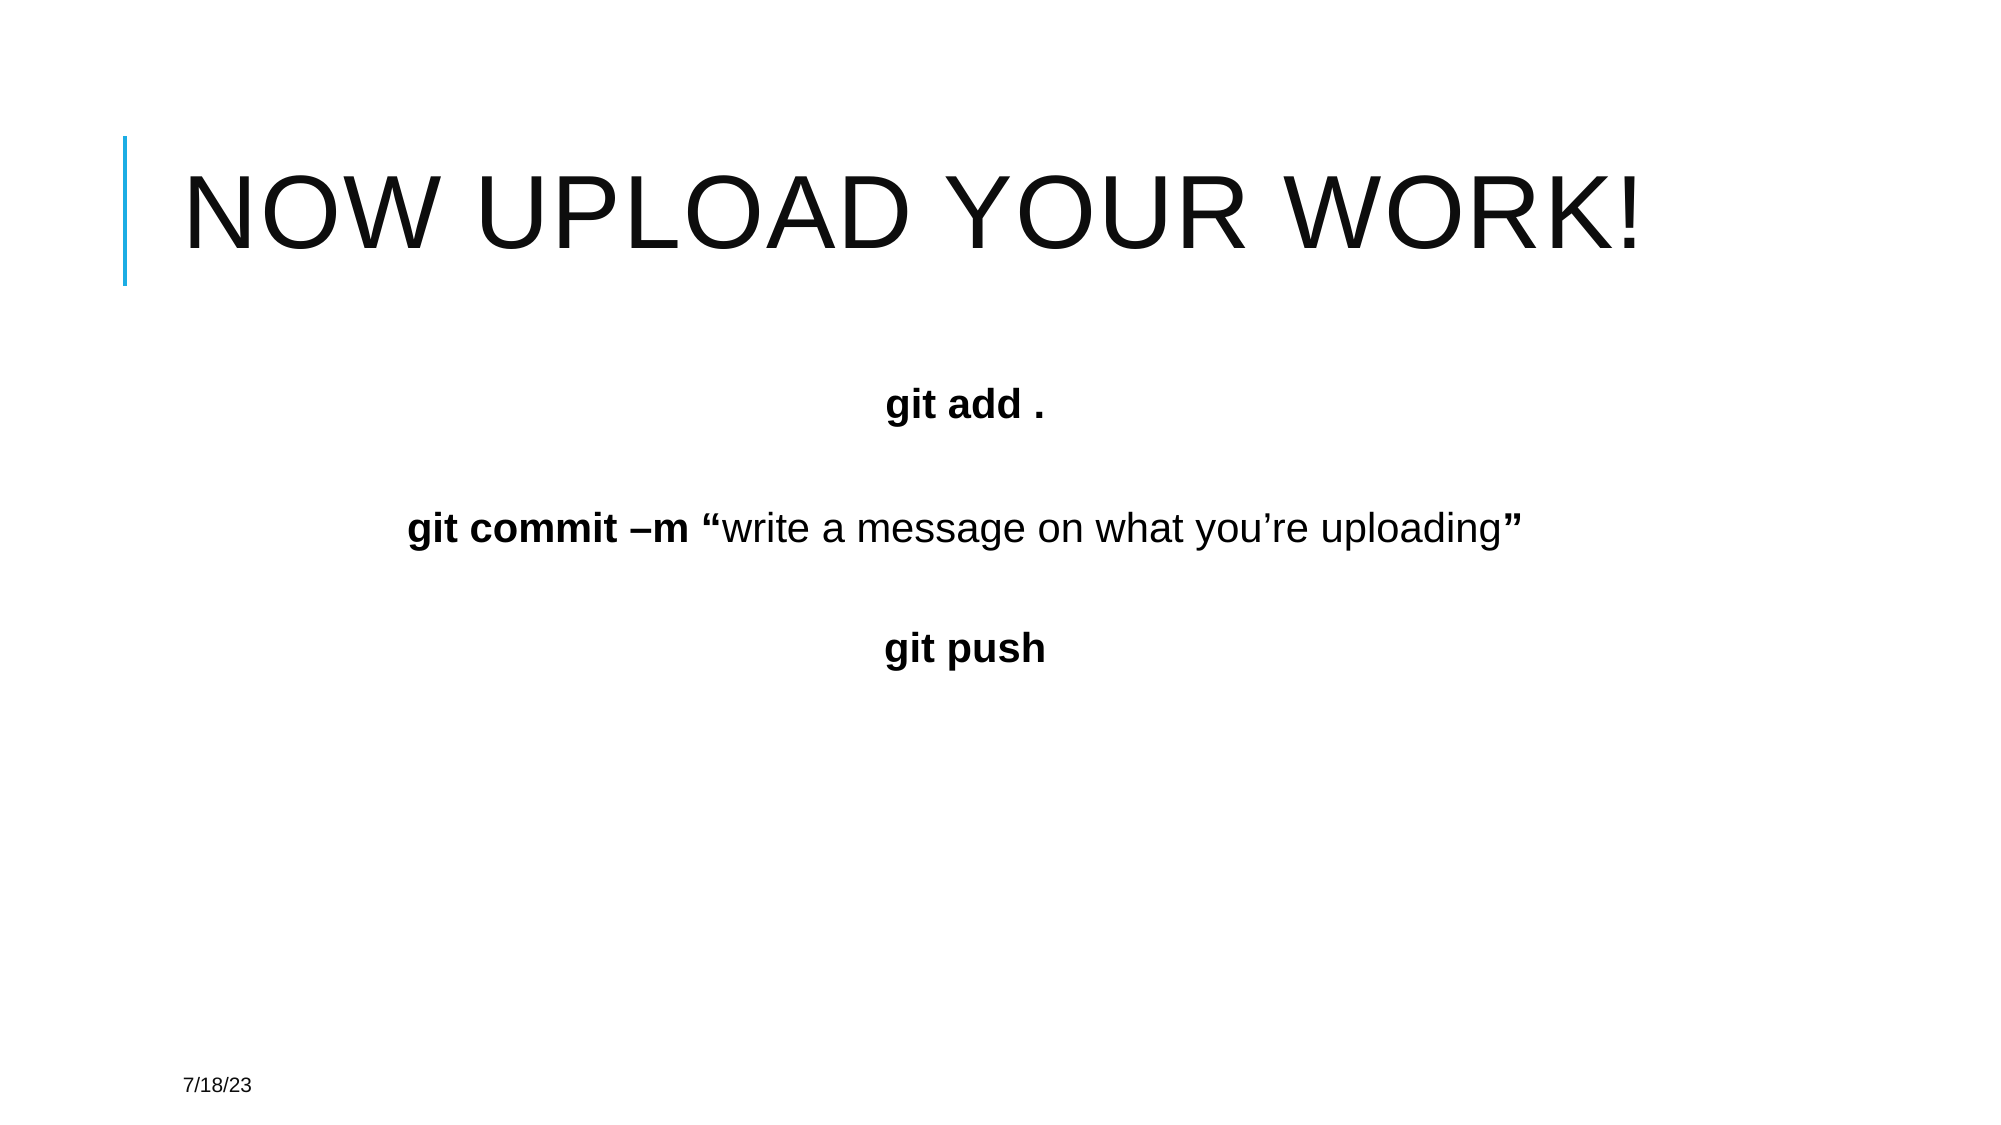

# Now upload your work!
git add .
git commit –m “write a message on what you’re uploading”
git push
7/18/23